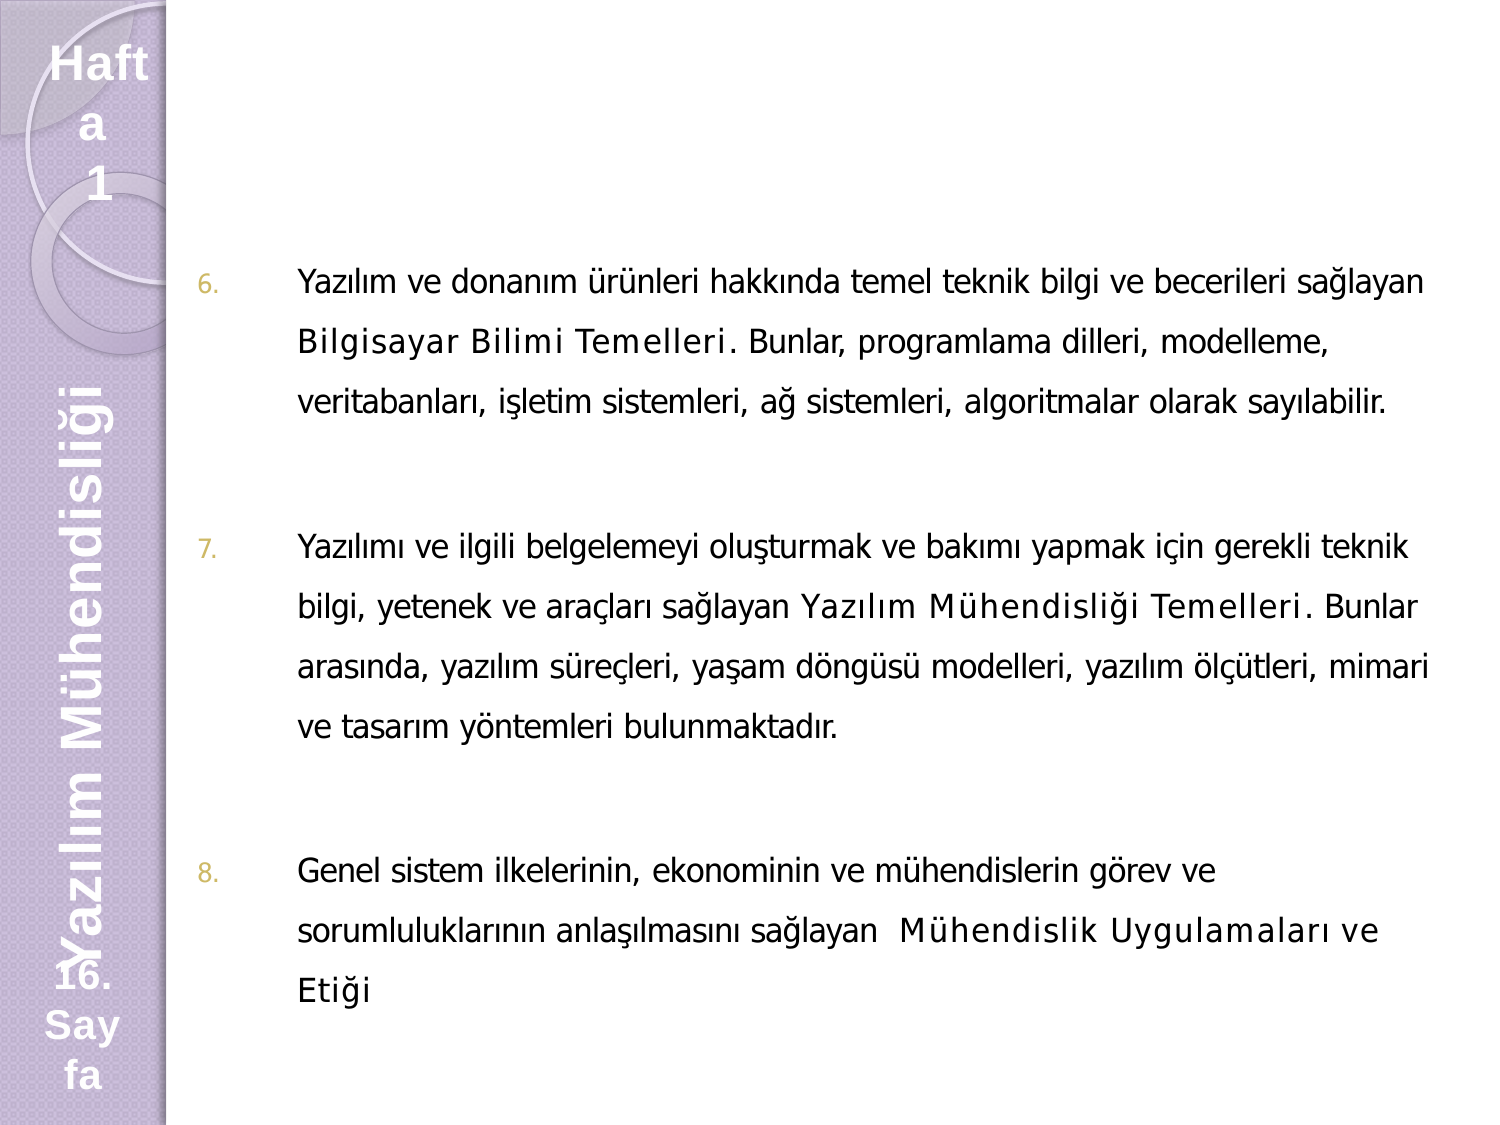

Hafta
1

Yazılım ve donanım ürünleri hakkında temel teknik bilgi ve becerileri sağlayan Bilgisayar Bilimi Temelleri. Bunlar, programlama dilleri, modelleme, veritabanları, işletim sistemleri, ağ sistemleri, algoritmalar olarak sayılabilir.

Yazılımı ve ilgili belgelemeyi oluşturmak ve bakımı yapmak için gerekli teknik bilgi, yetenek ve araçları sağlayan Yazılım Mühendisliği Temelleri. Bunlar arasında, yazılım süreçleri, yaşam döngüsü modelleri, yazılım ölçütleri, mimari ve tasarım yöntemleri bulunmaktadır.

Genel sistem ilkelerinin, ekonominin ve mühendislerin görev ve sorumluluklarının anlaşılmasını sağlayan  Mühendislik Uygulamaları ve Etiği
Yazılım Mühendisliği
16.
Sayfa